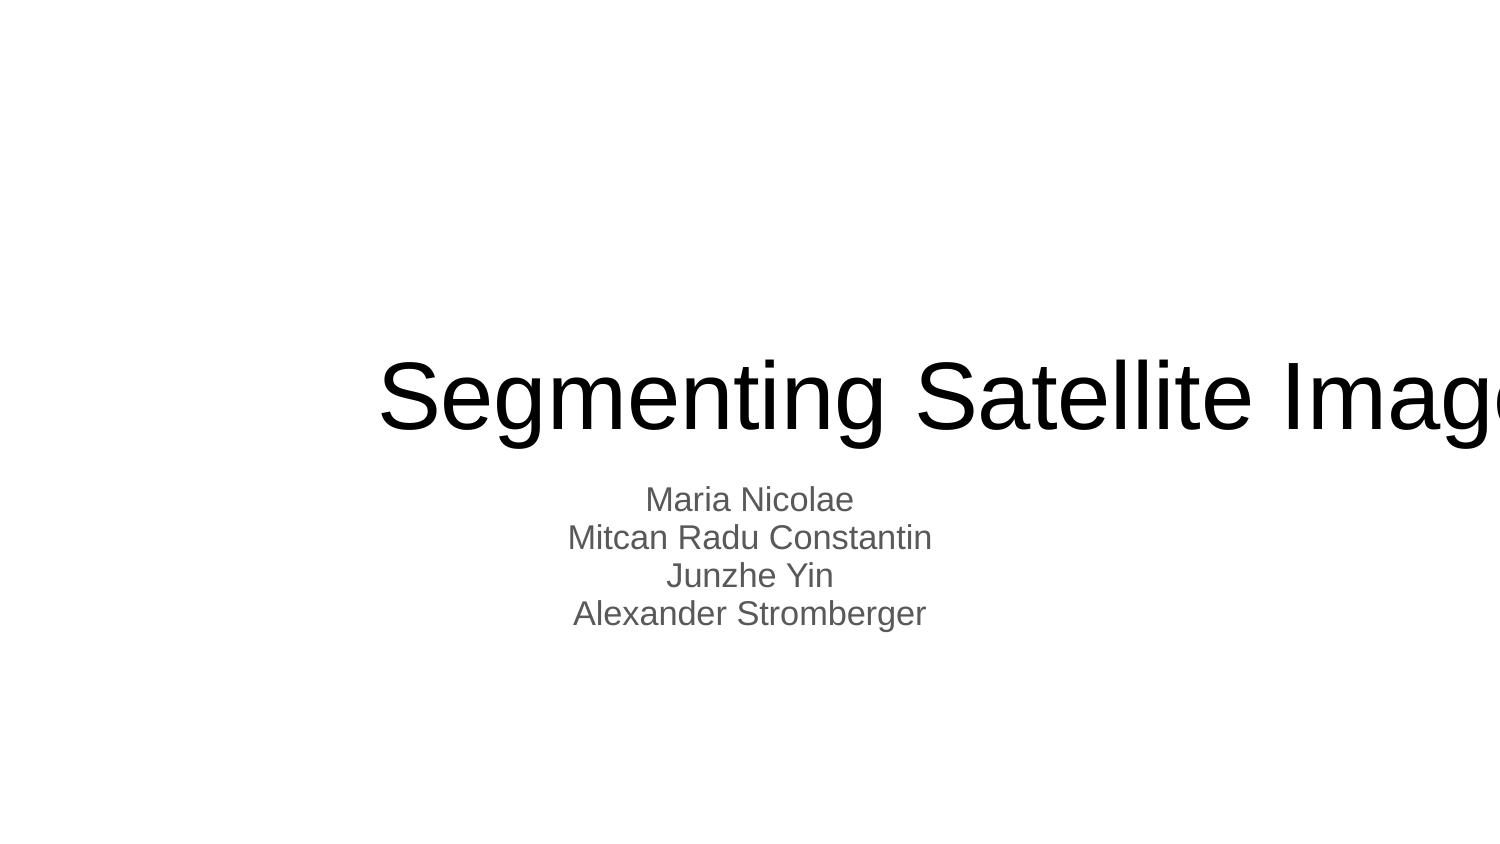

# Segmenting Satellite Images
Maria Nicolae
Mitcan Radu Constantin
Junzhe Yin
Alexander Stromberger